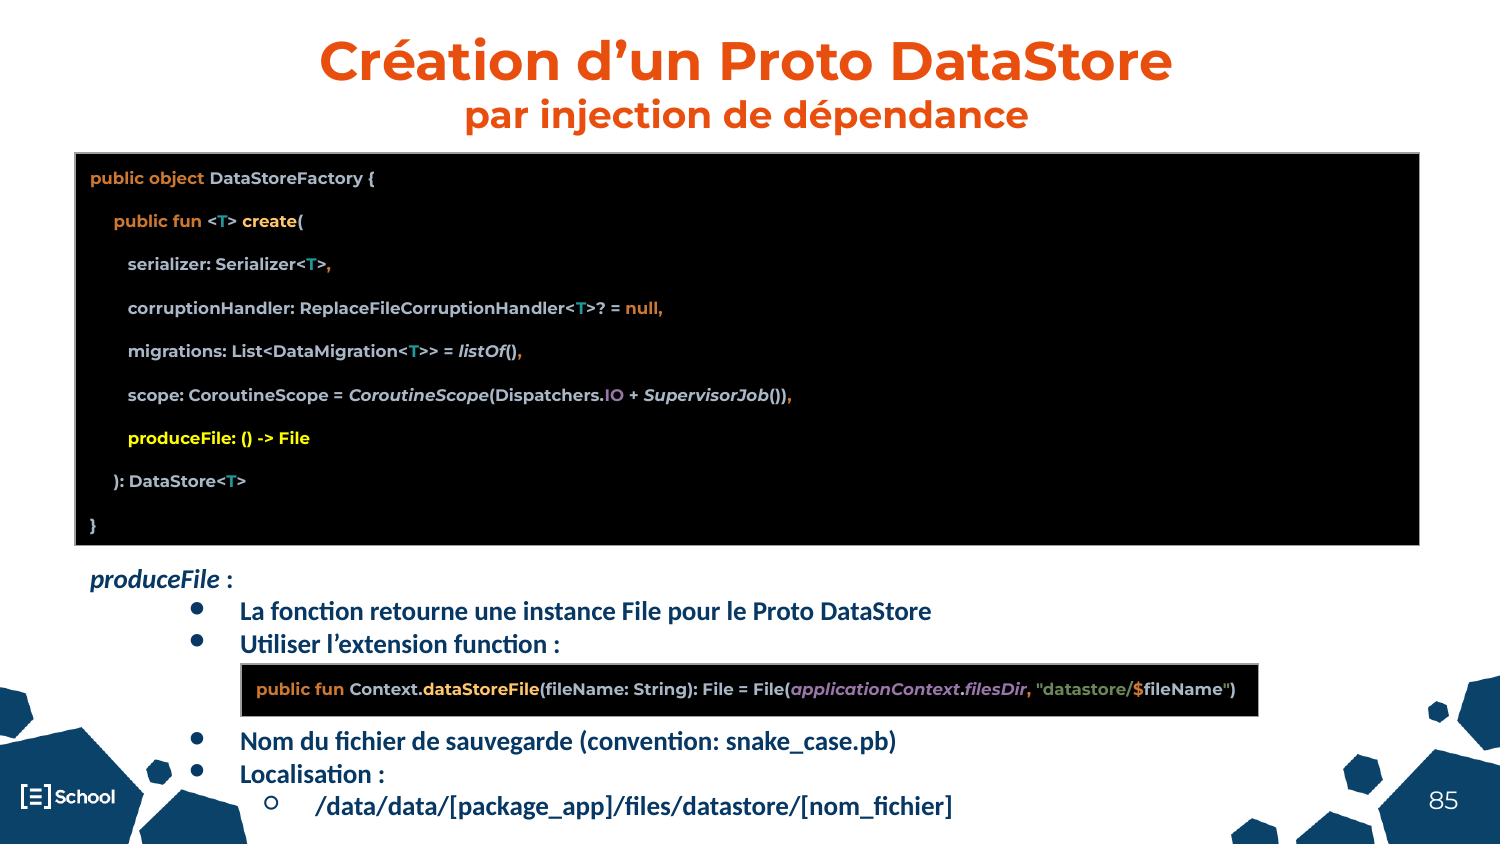

Création d’un Proto DataStore
par injection de dépendance
| public object DataStoreFactory { public fun <T> create( serializer: Serializer<T>, corruptionHandler: ReplaceFileCorruptionHandler<T>? = null, migrations: List<DataMigration<T>> = listOf(), scope: CoroutineScope = CoroutineScope(Dispatchers.IO + SupervisorJob()), produceFile: () -> File ): DataStore<T> } |
| --- |
produceFile :
La fonction retourne une instance File pour le Proto DataStore
Utiliser l’extension function :

Nom du fichier de sauvegarde (convention: snake_case.pb)
Localisation :
/data/data/[package_app]/files/datastore/[nom_fichier]

| public fun Context.dataStoreFile(fileName: String): File = File(applicationContext.filesDir, "datastore/$fileName") |
| --- |
85